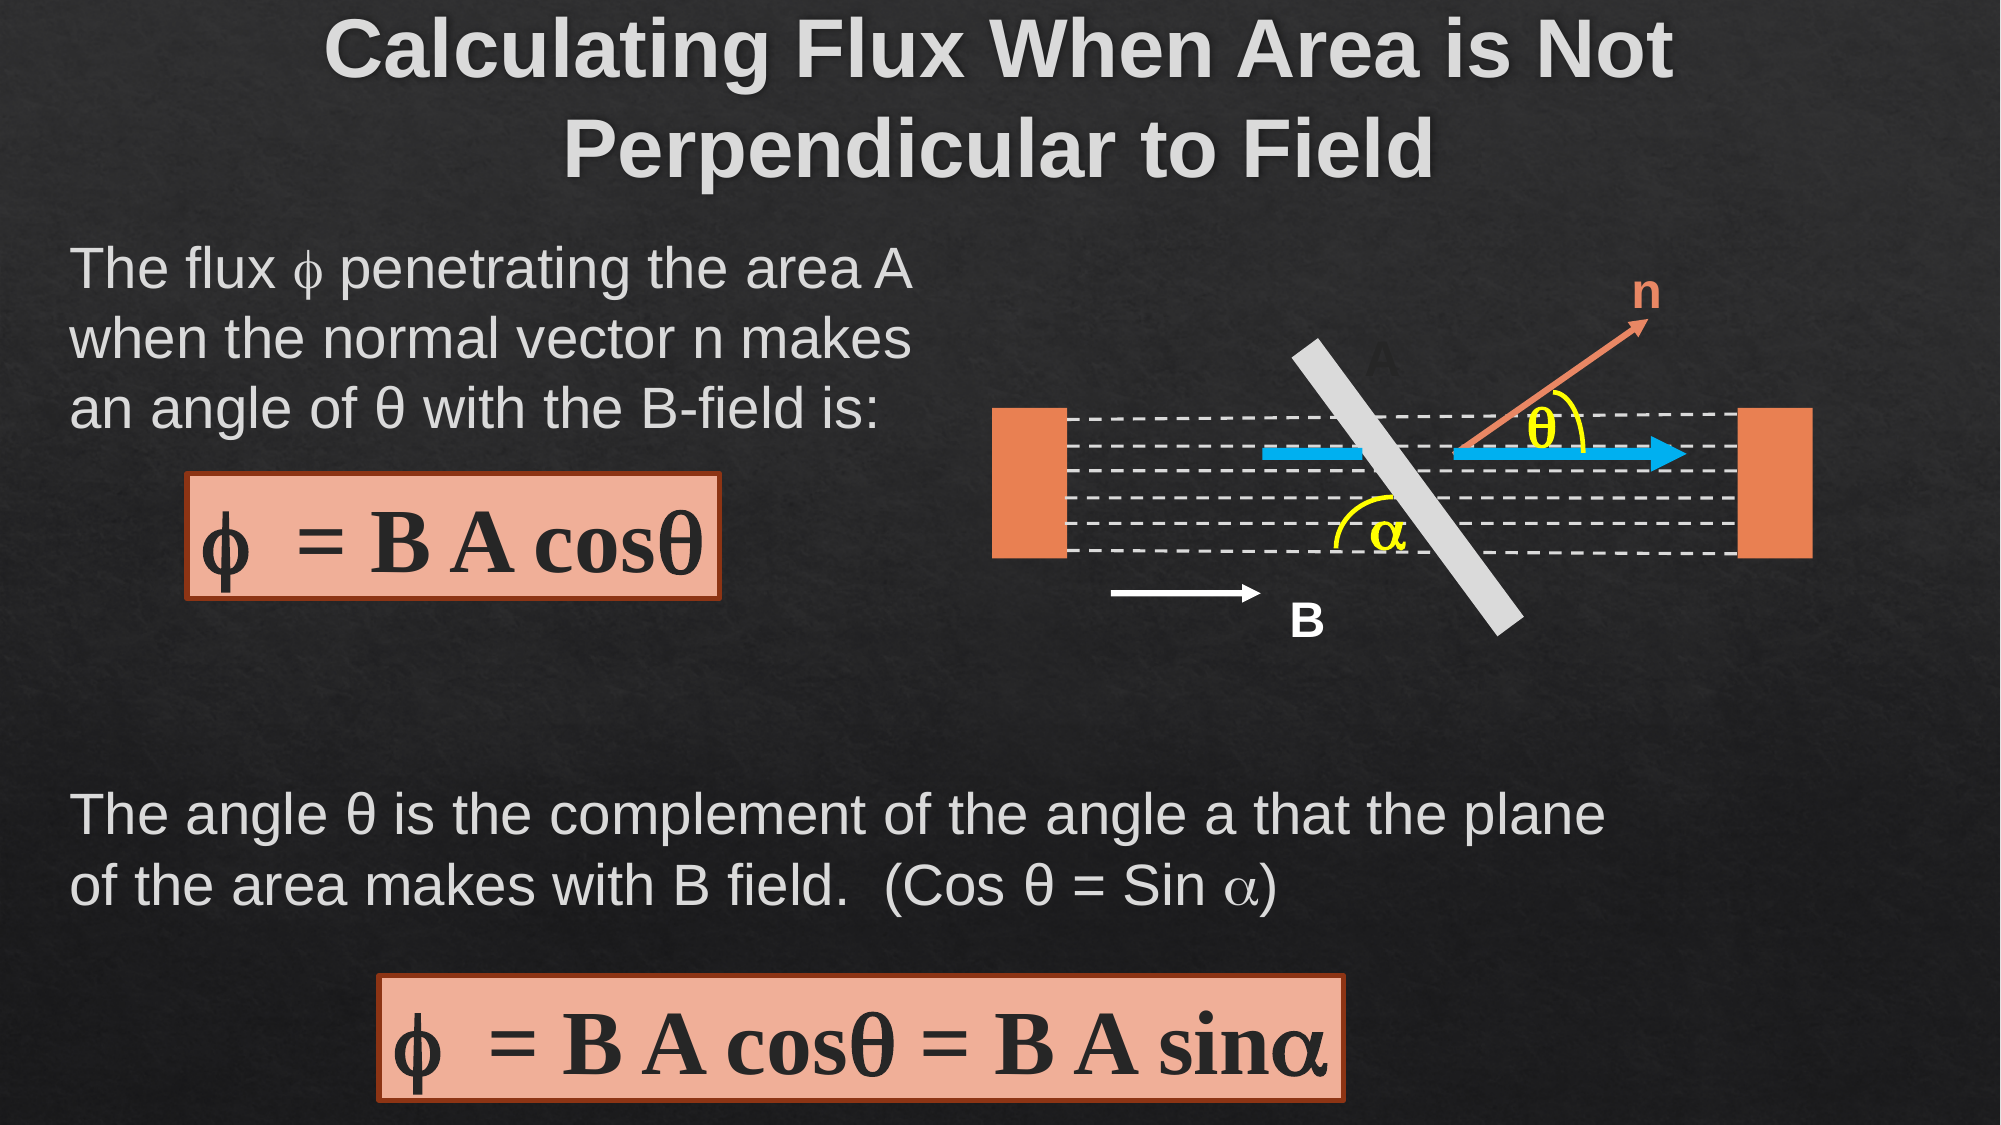

# Calculating Flux When Area is Not Perpendicular to Field
The flux φ penetrating the area A when the normal vector n makes an angle of θ with the B-field is:
n

A

θ

φ = B A cosθ
α

B

The angle θ is the complement of the angle a that the plane of the area makes with B field.  (Cos θ = Sin α)
φ = B A cosθ = B A sinα